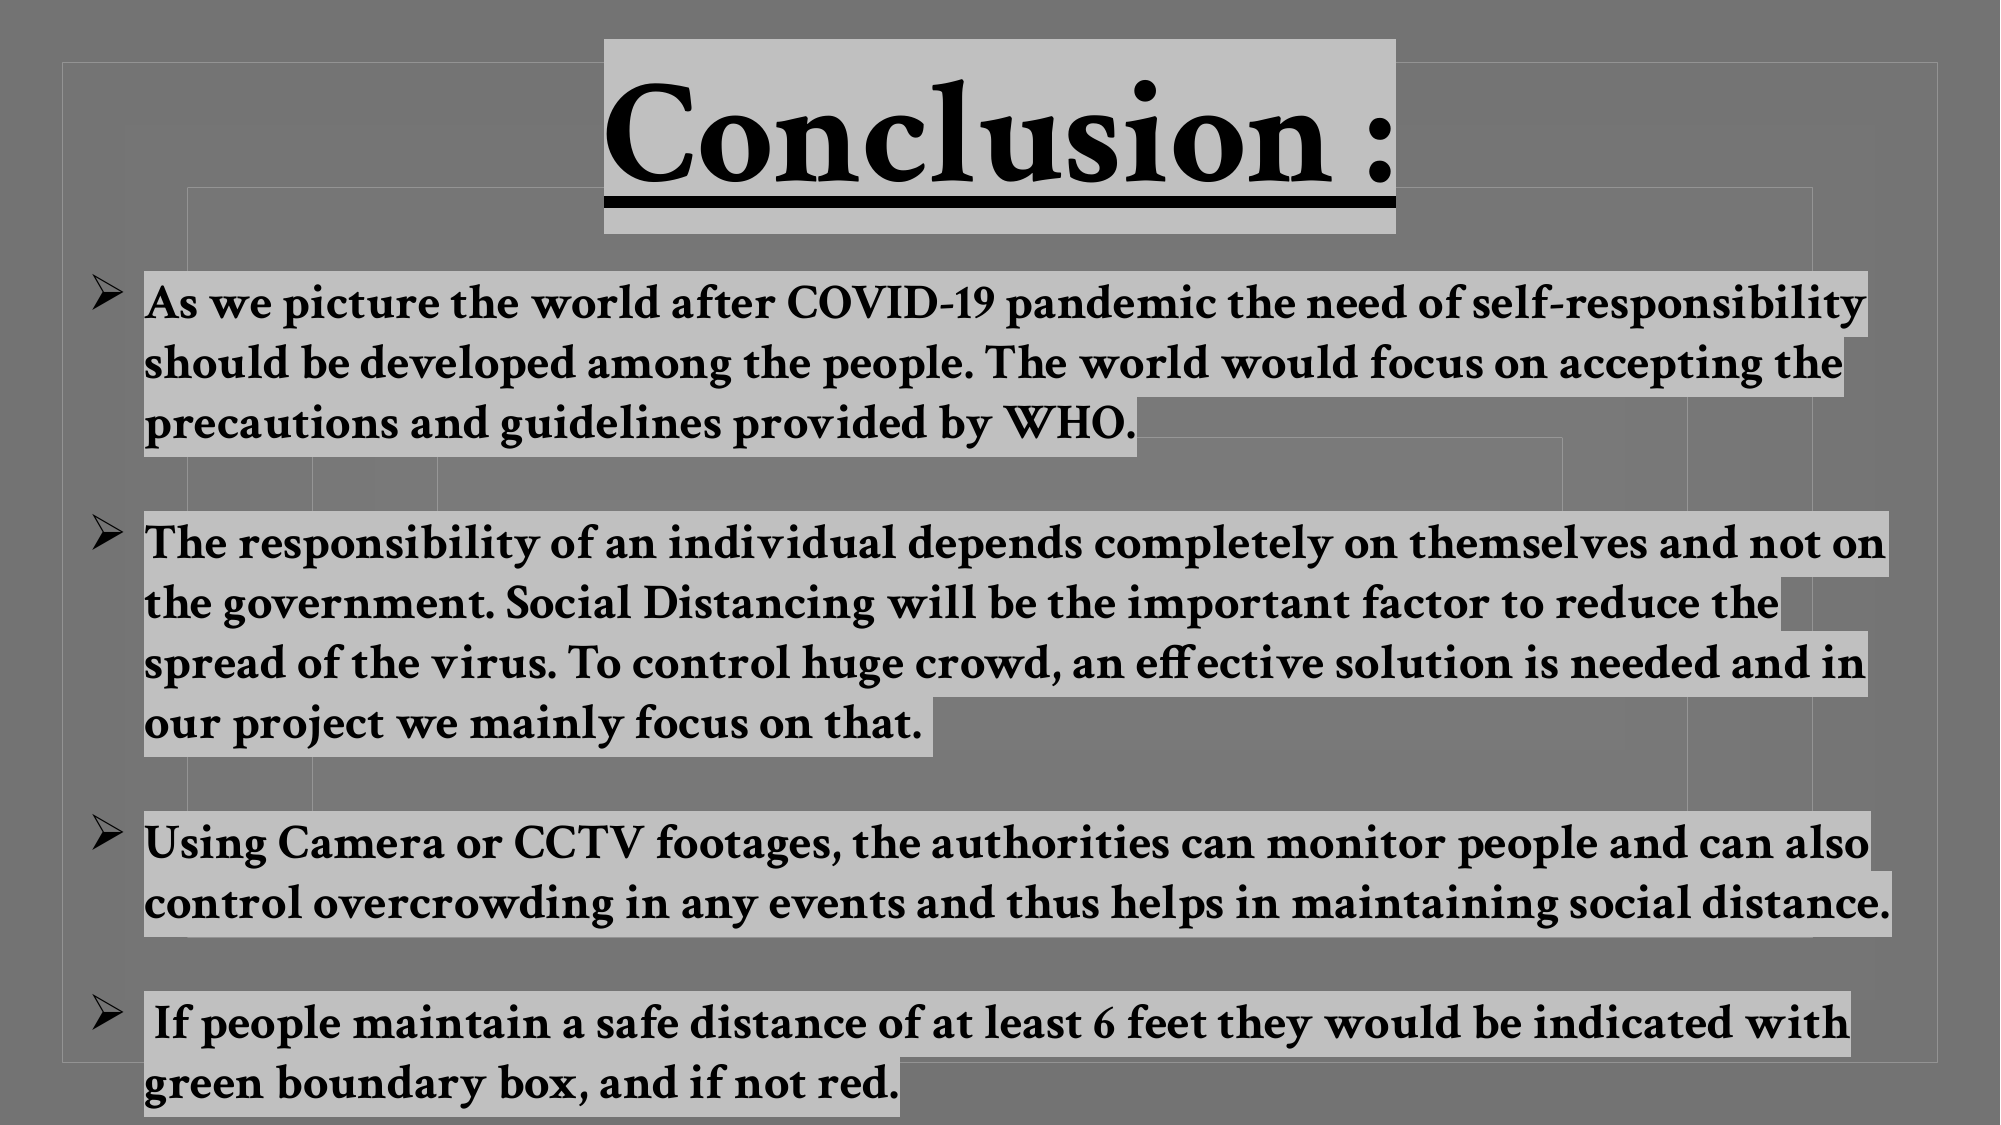

# Conclusion :
As we picture the world after COVID-19 pandemic the need of self-responsibility should be developed among the people. The world would focus on accepting the precautions and guidelines provided by WHO.

The responsibility of an individual depends completely on themselves and not on the government. Social Distancing will be the important factor to reduce the spread of the virus. To control huge crowd, an effective solution is needed and in our project we mainly focus on that.

Using Camera or CCTV footages, the authorities can monitor people and can also control overcrowding in any events and thus helps in maintaining social distance.

 If people maintain a safe distance of at least 6 feet they would be indicated with green boundary box, and if not red.